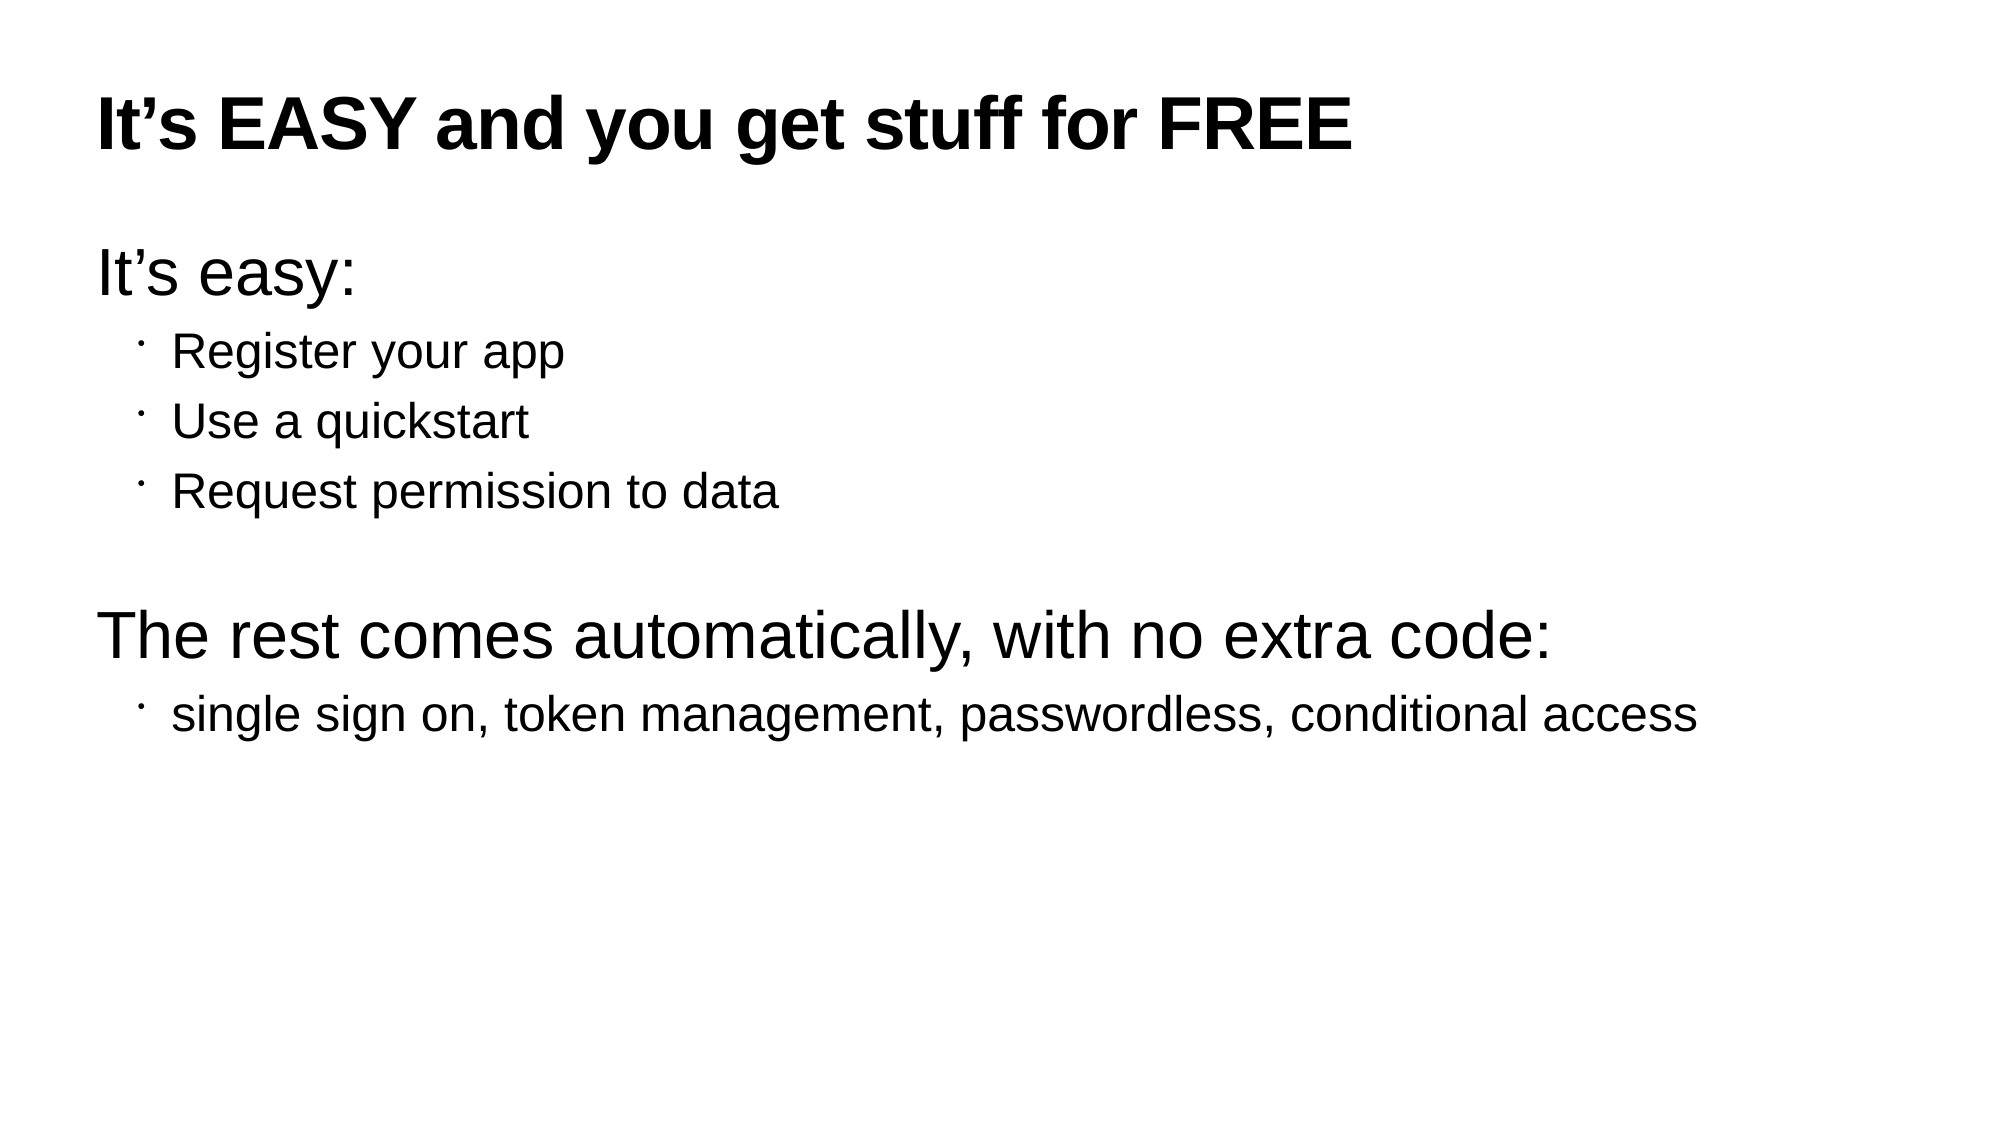

# It’s EASY and you get stuff for FREE
It’s easy:
Register your app
Use a quickstart
Request permission to data

The rest comes automatically, with no extra code:
single sign on, token management, passwordless, conditional access